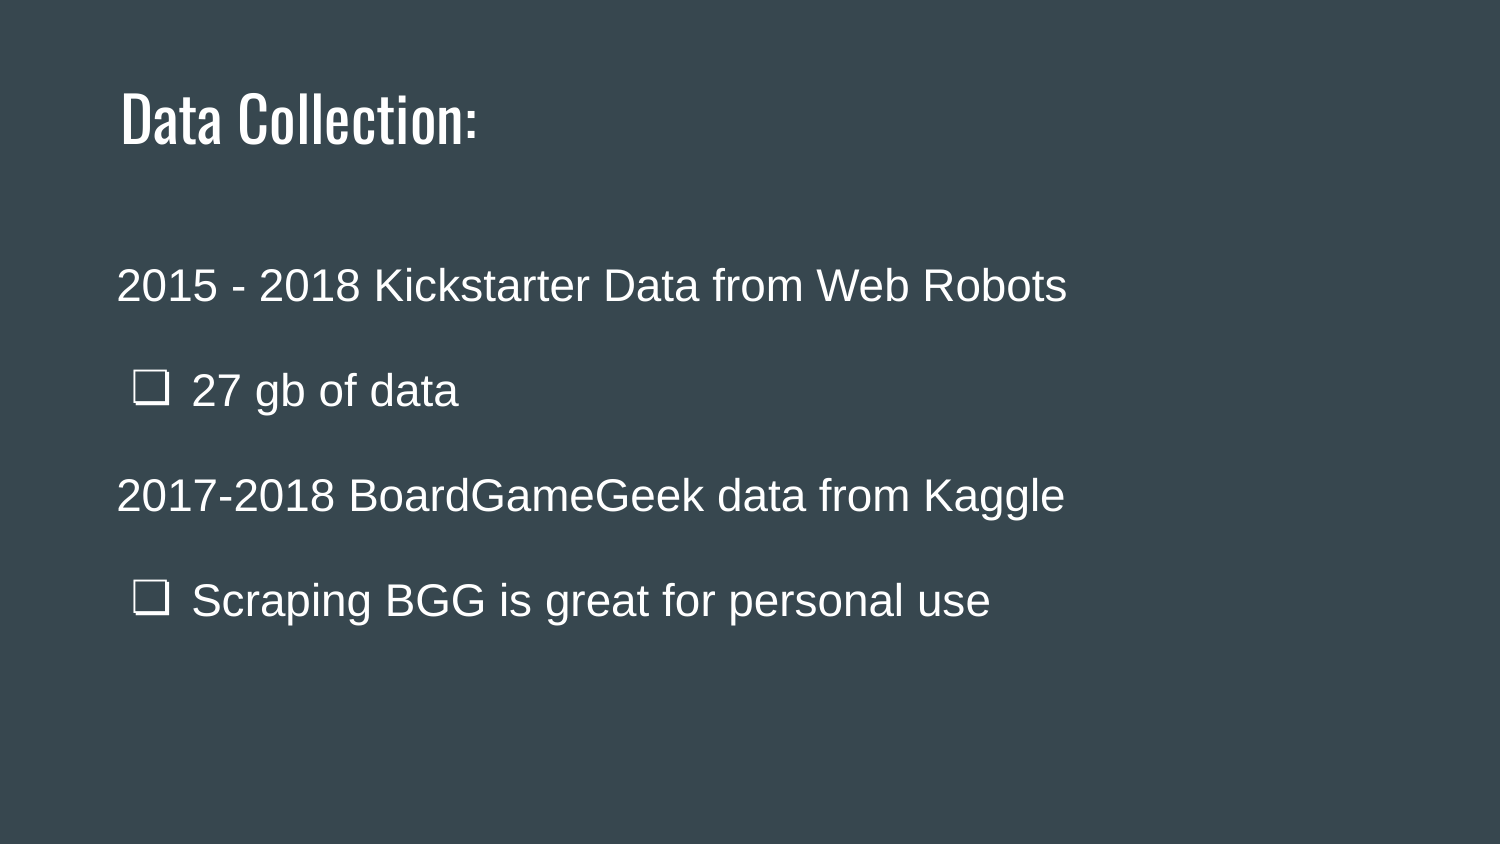

Data Collection:

2015 - 2018 Kickstarter Data from Web Robots
27 gb of data
2017-2018 BoardGameGeek data from Kaggle
Scraping BGG is great for personal use